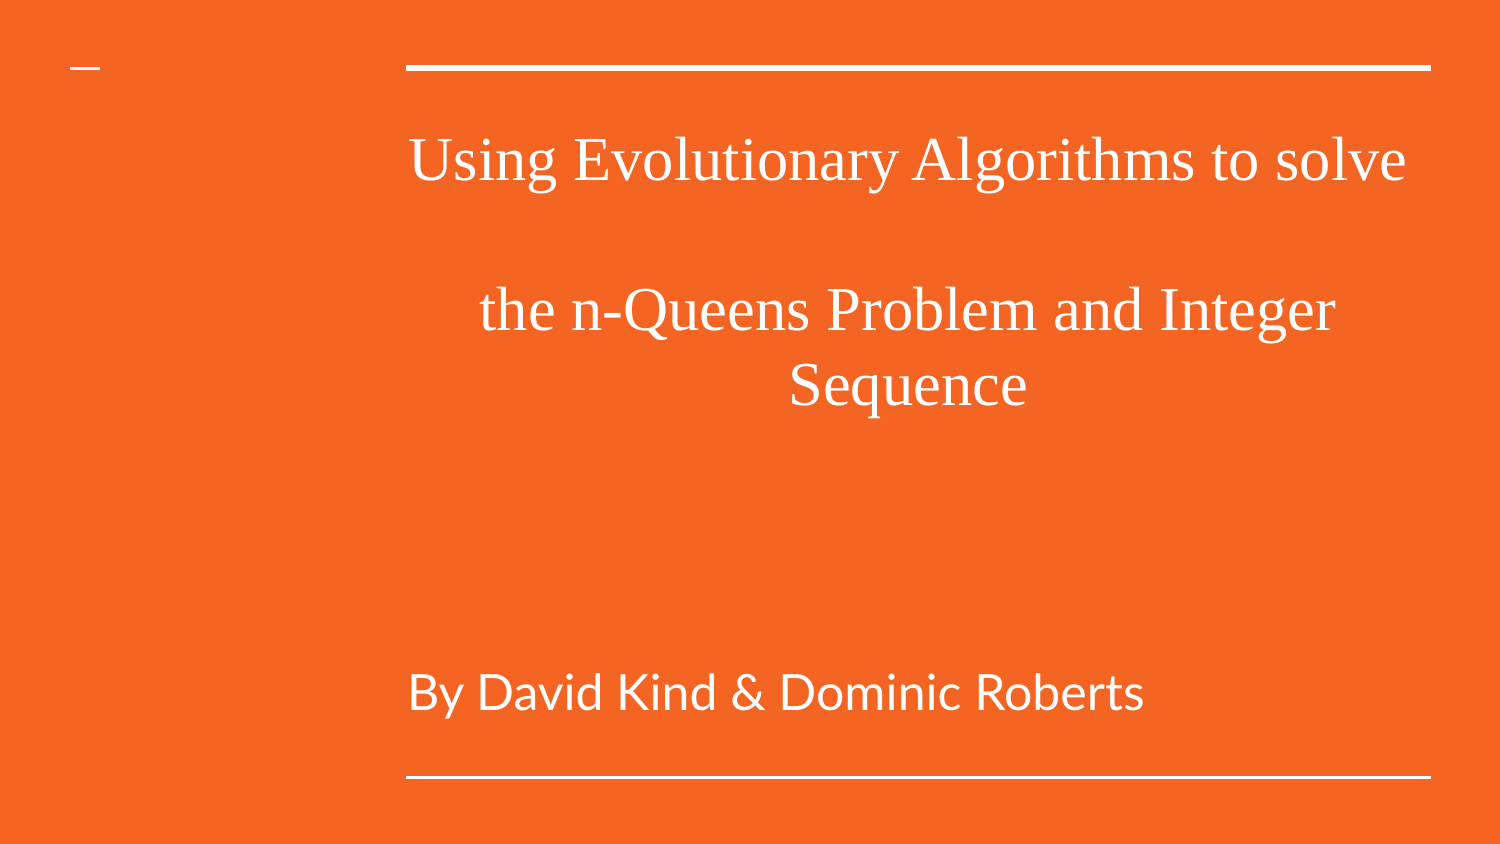

# Using Evolutionary Algorithms to solve the n-Queens Problem and Integer Sequence
By David Kind & Dominic Roberts